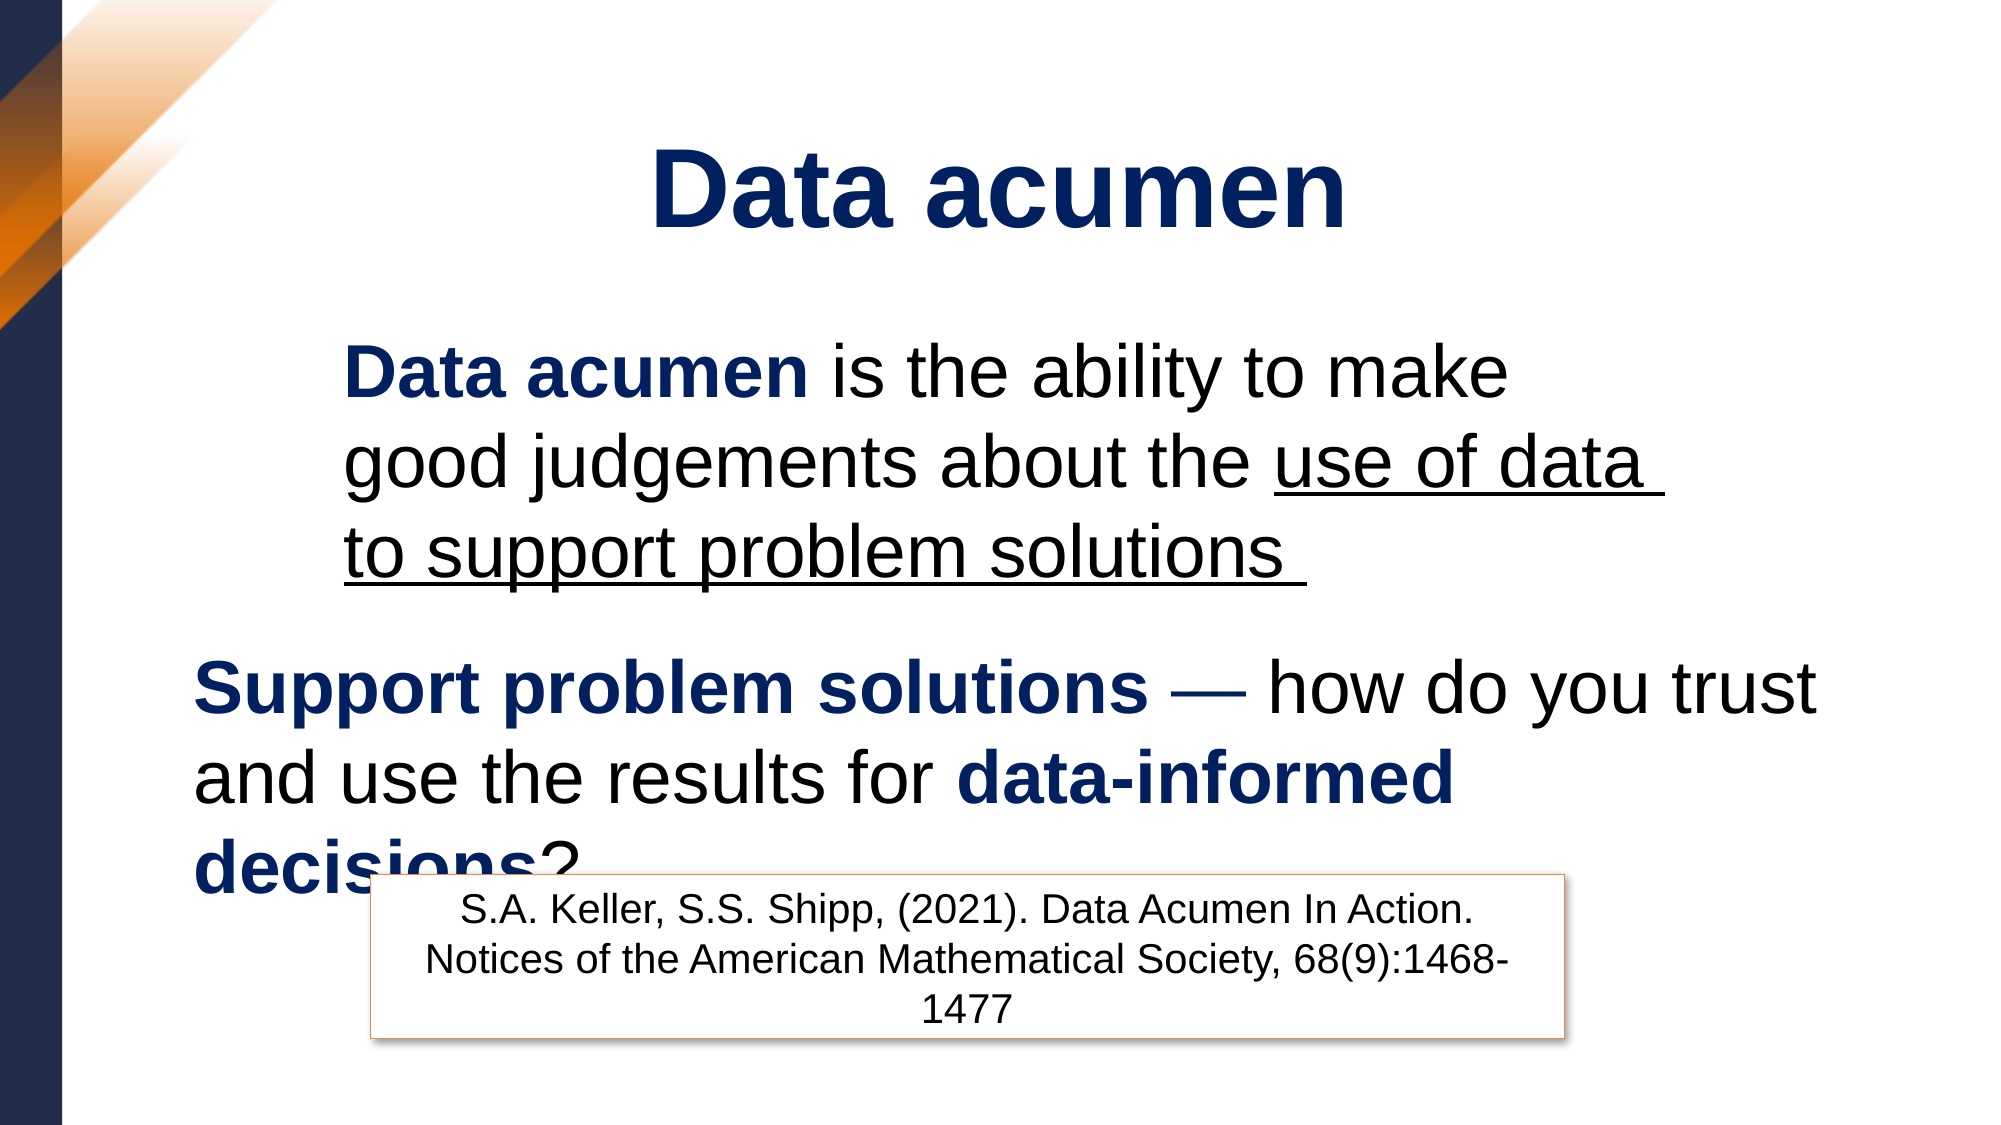

Data acumen
Data acumen is the ability to make
good judgements about the use of data
to support problem solutions
Support problem solutions — how do you trust and use the results for data-informed decisions?

S.A. Keller, S.S. Shipp, (2021). Data Acumen In Action. Notices of the American Mathematical Society, 68(9):1468-1477